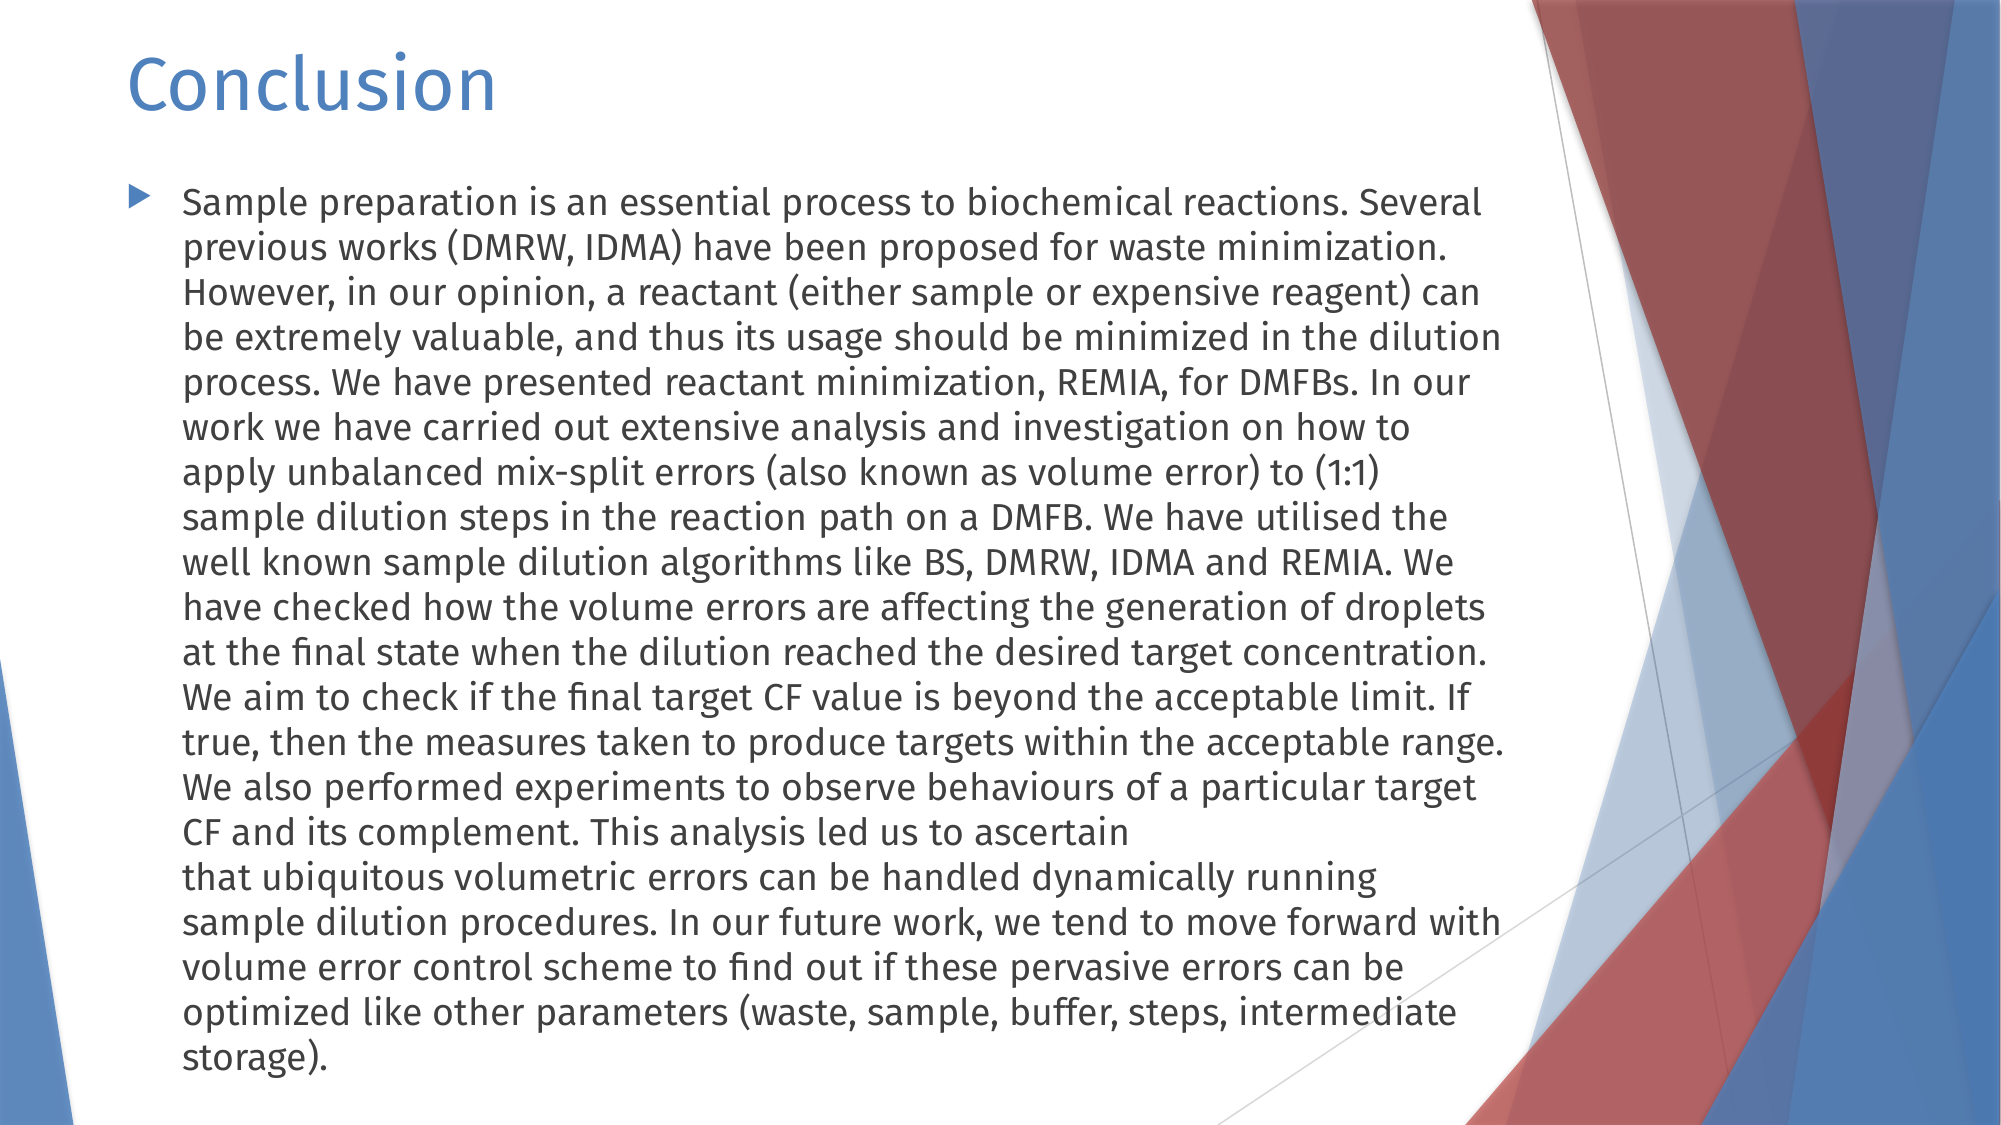

# Conclusion
Sample preparation is an essential process to biochemical reactions. Several previous works (DMRW, IDMA) have been proposed for waste minimization. However, in our opinion, a reactant (either sample or expensive reagent) can be extremely valuable, and thus its usage should be minimized in the dilution process. We have presented reactant minimization, REMIA, for DMFBs. In our work we have carried out extensive analysis and investigation on how to apply unbalanced mix-split errors (also known as volume error) to (1:1) sample dilution steps in the reaction path on a DMFB. We have utilised the well known sample dilution algorithms like BS, DMRW, IDMA and REMIA. We have checked how the volume errors are affecting the generation of droplets at the final state when the dilution reached the desired target concentration. We aim to check if the final target CF value is beyond the acceptable limit. If true, then the measures taken to produce targets within the acceptable range. We also performed experiments to observe behaviours of a particular target CF and its complement. This analysis led us to ascertain that ubiquitous volumetric errors can be handled dynamically running sample dilution procedures. In our future work, we tend to move forward with volume error control scheme to find out if these pervasive errors can be optimized like other parameters (waste, sample, buffer, steps, intermediate storage).